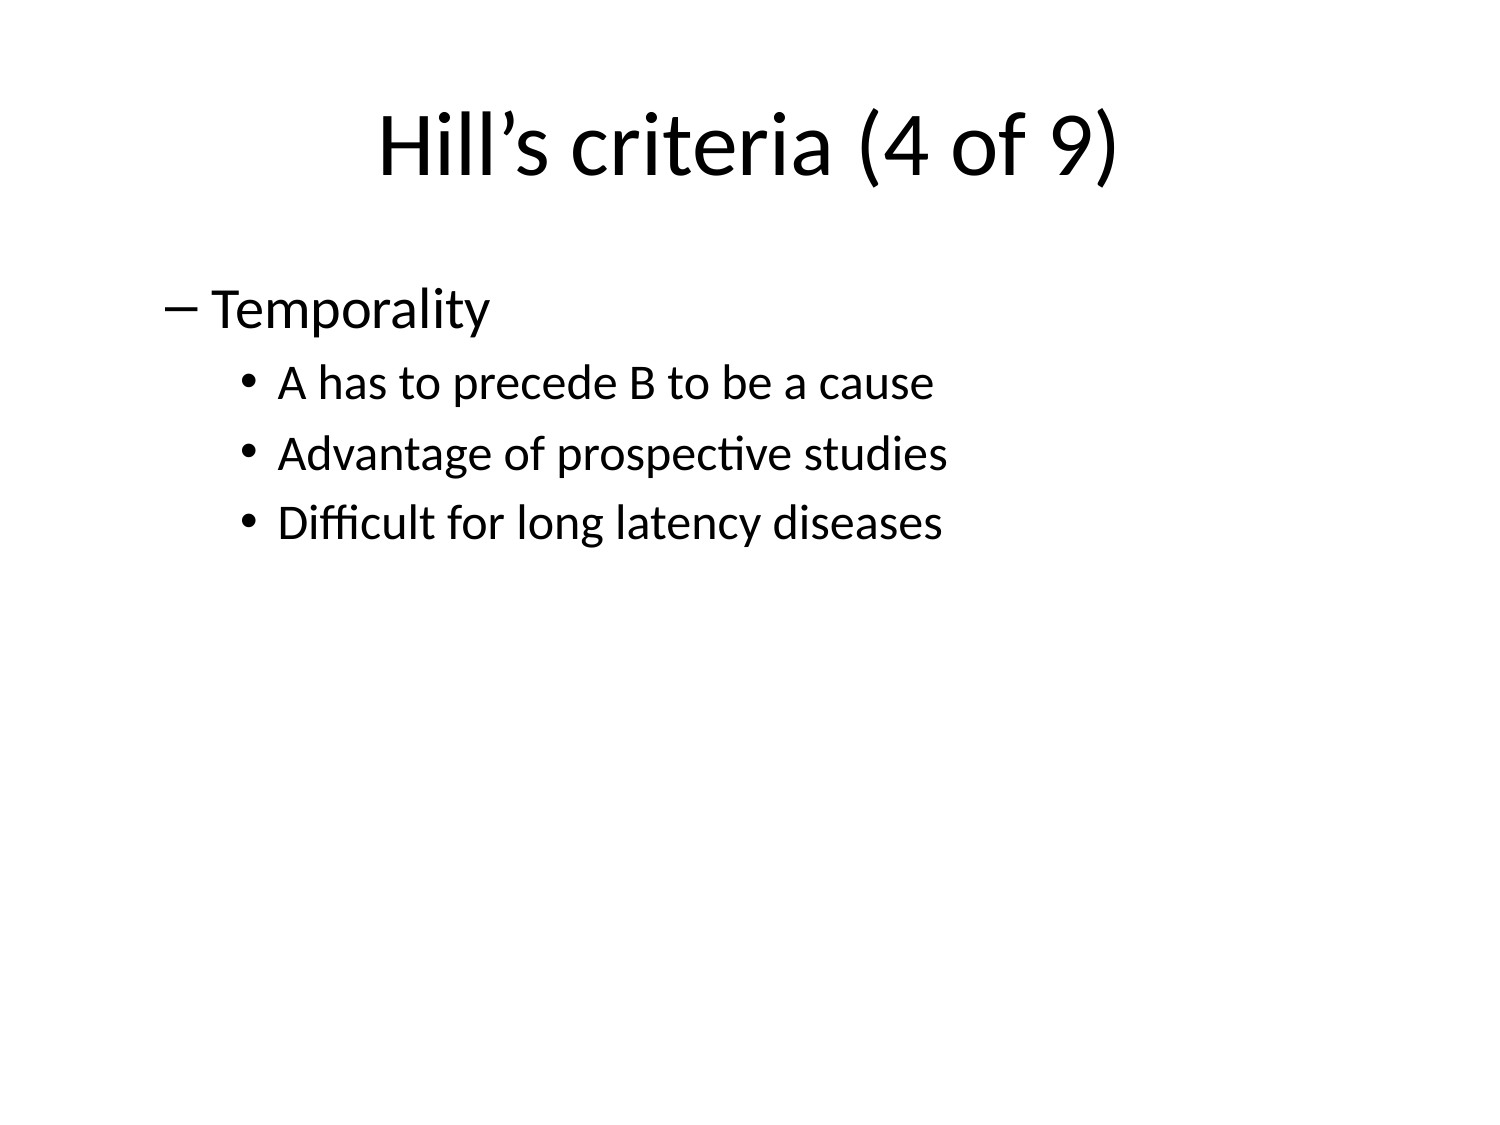

# Hill’s criteria (4 of 9)
Temporality
A has to precede B to be a cause
Advantage of prospective studies
Difficult for long latency diseases